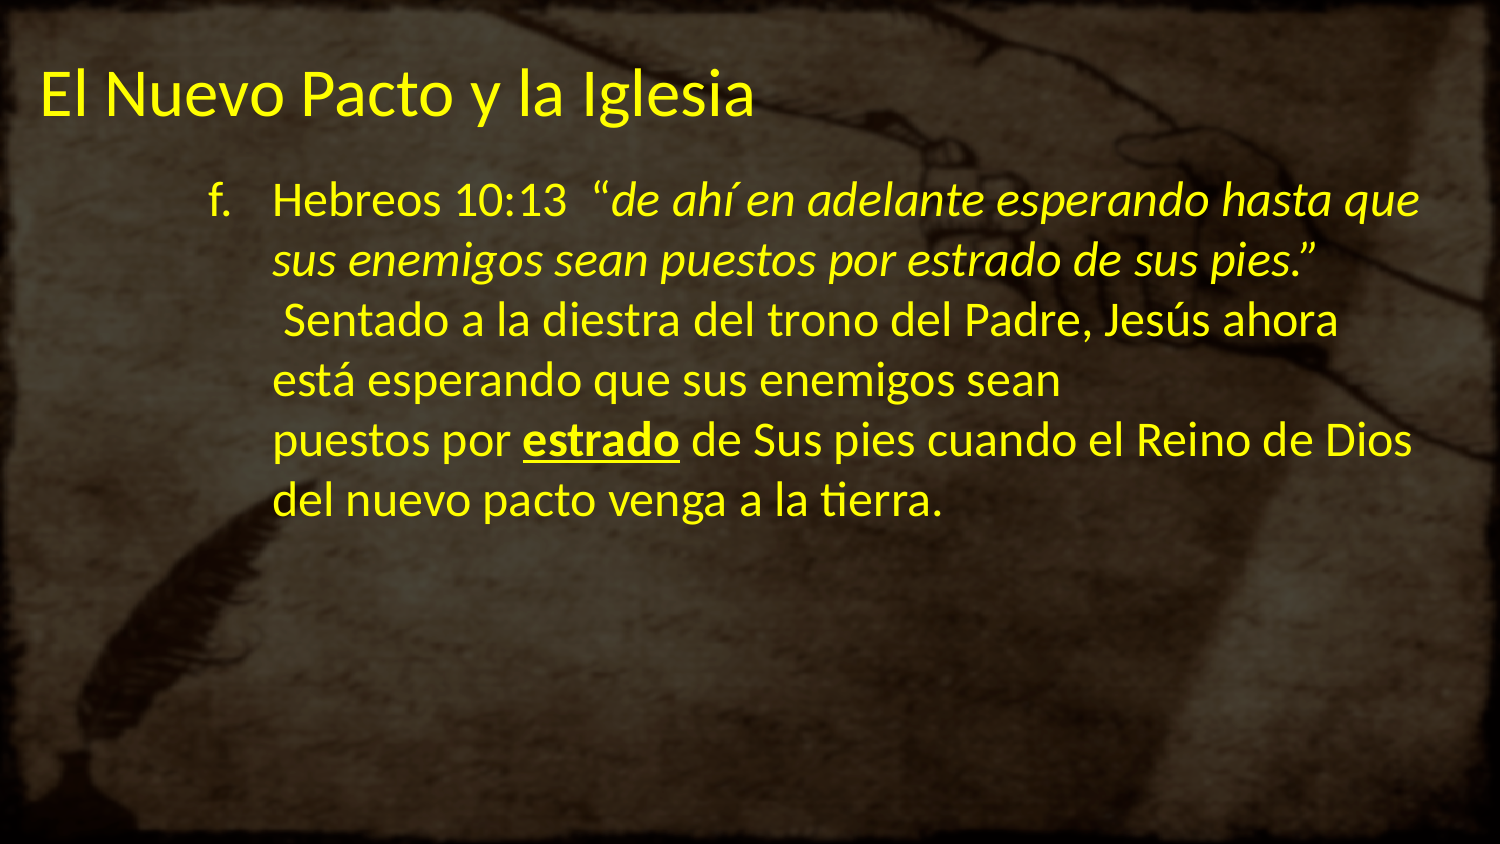

# El Nuevo Pacto y la Iglesia
Hebreos 10:13  “de ahí en adelante esperando hasta que sus enemigos sean puestos por estrado de sus pies.”  Sentado a la diestra del trono del Padre, Jesús ahora está esperando que sus enemigos sean puestos por estrado de Sus pies cuando el Reino de Dios del nuevo pacto venga a la tierra.